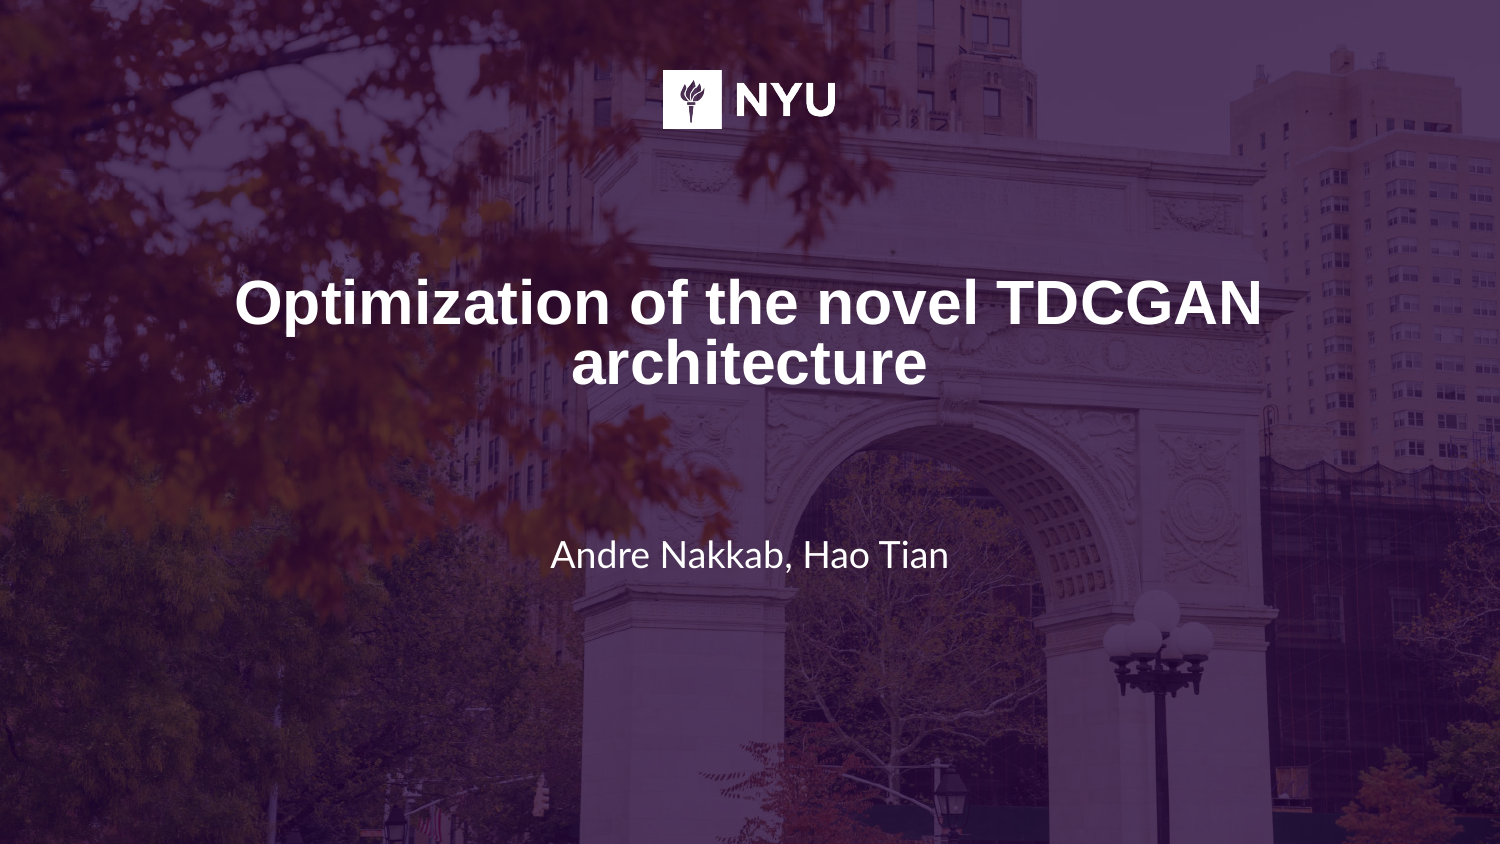

# Optimization of the novel TDCGAN architecture
Andre Nakkab, Hao Tian